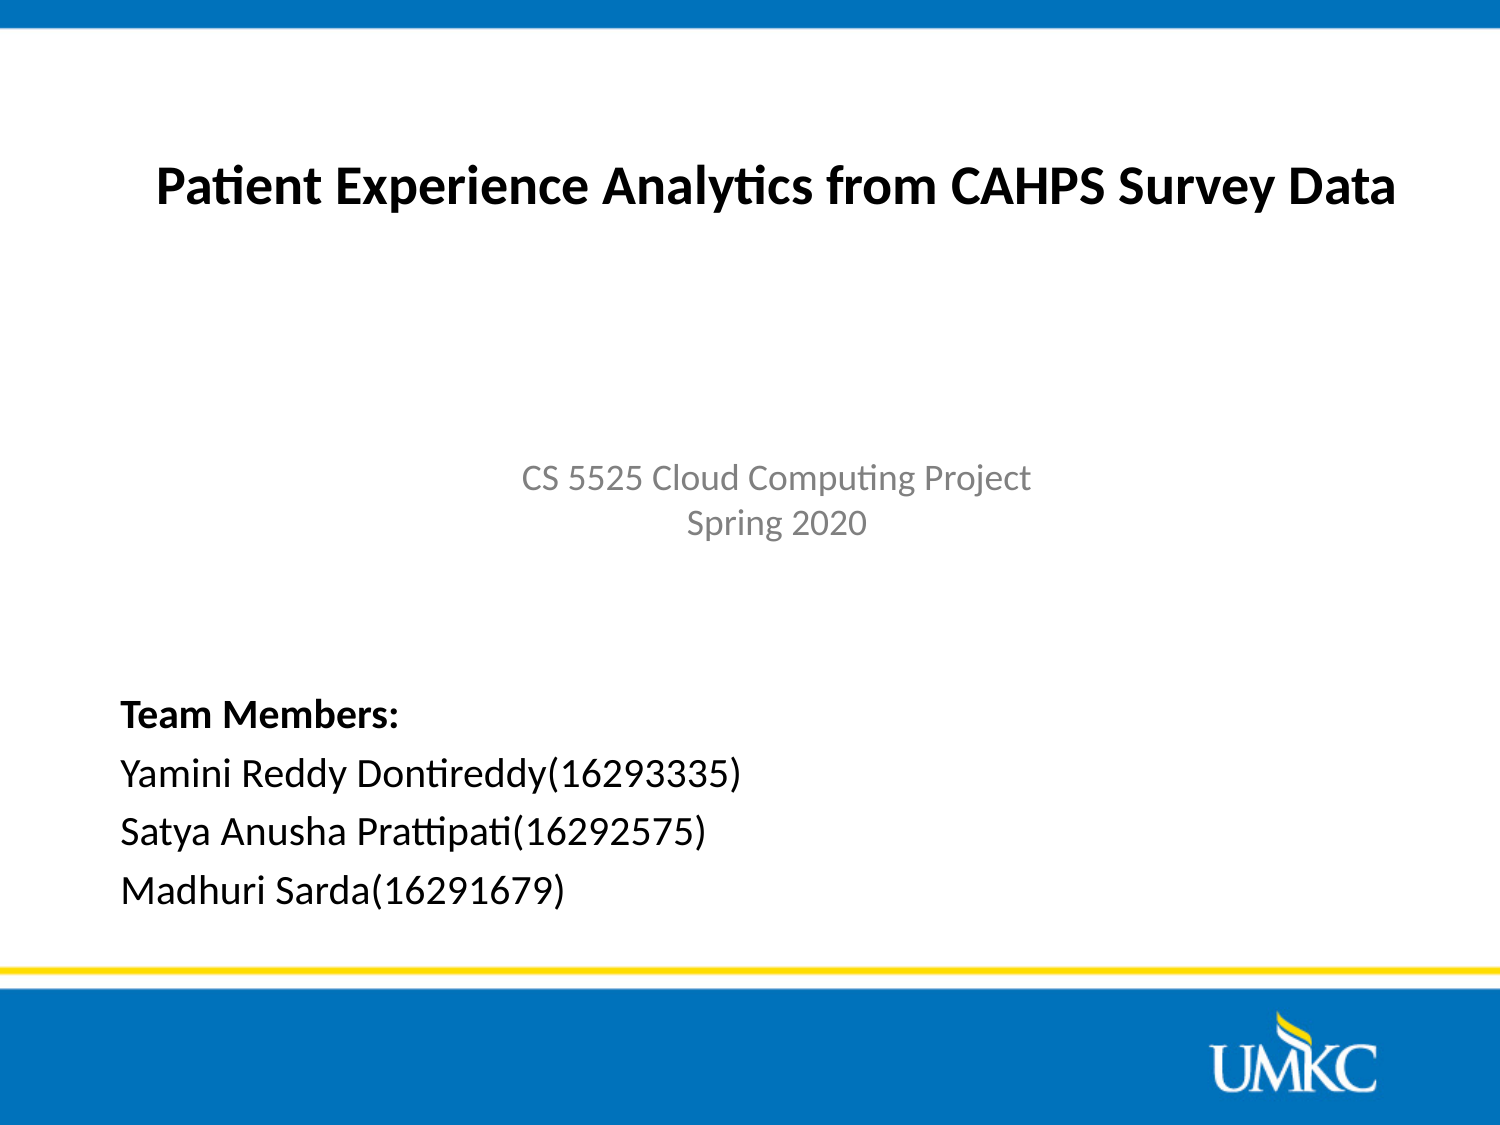

# Patient Experience Analytics from CAHPS Survey Data
CS 5525 Cloud Computing Project
Spring 2020
Team Members:
Yamini Reddy Dontireddy(16293335)
Satya Anusha Prattipati(16292575)
Madhuri Sarda(16291679)